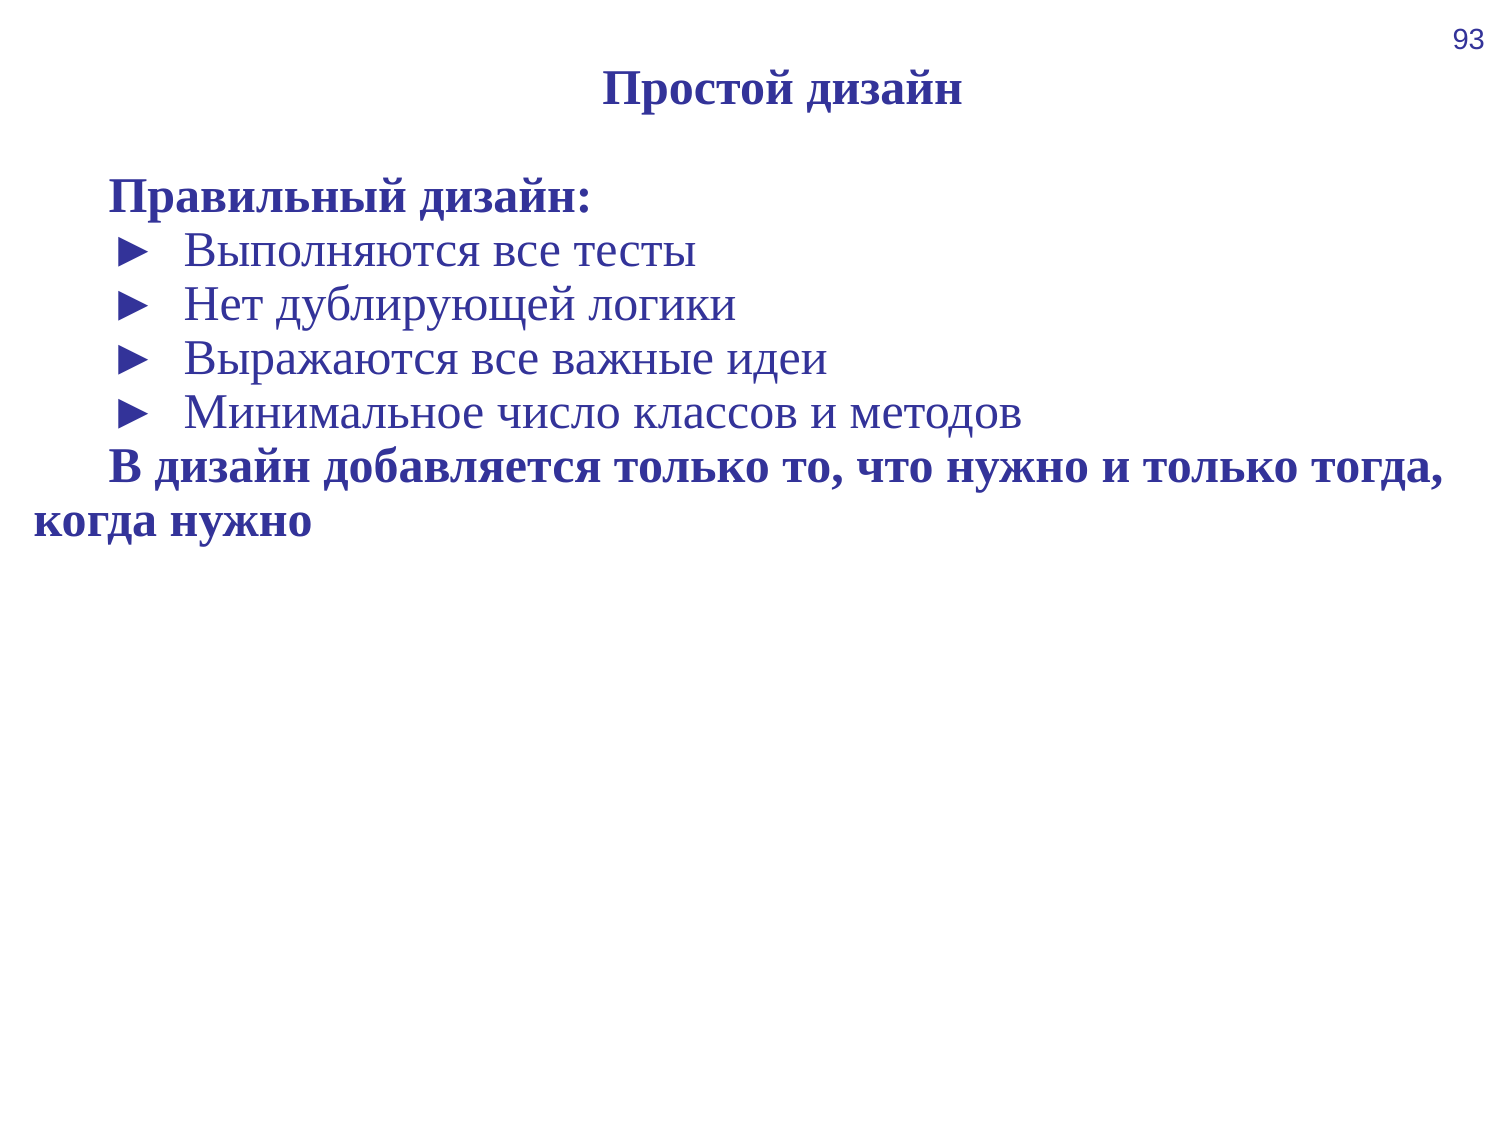

93
Простой дизайн

Правильный дизайн:
►	Выполняются все тесты
►	Нет дублирующей логики
►	Выражаются все важные идеи
►	Минимальное число классов и методов
В дизайн добавляется только то, что нужно и только тогда, когда нужно